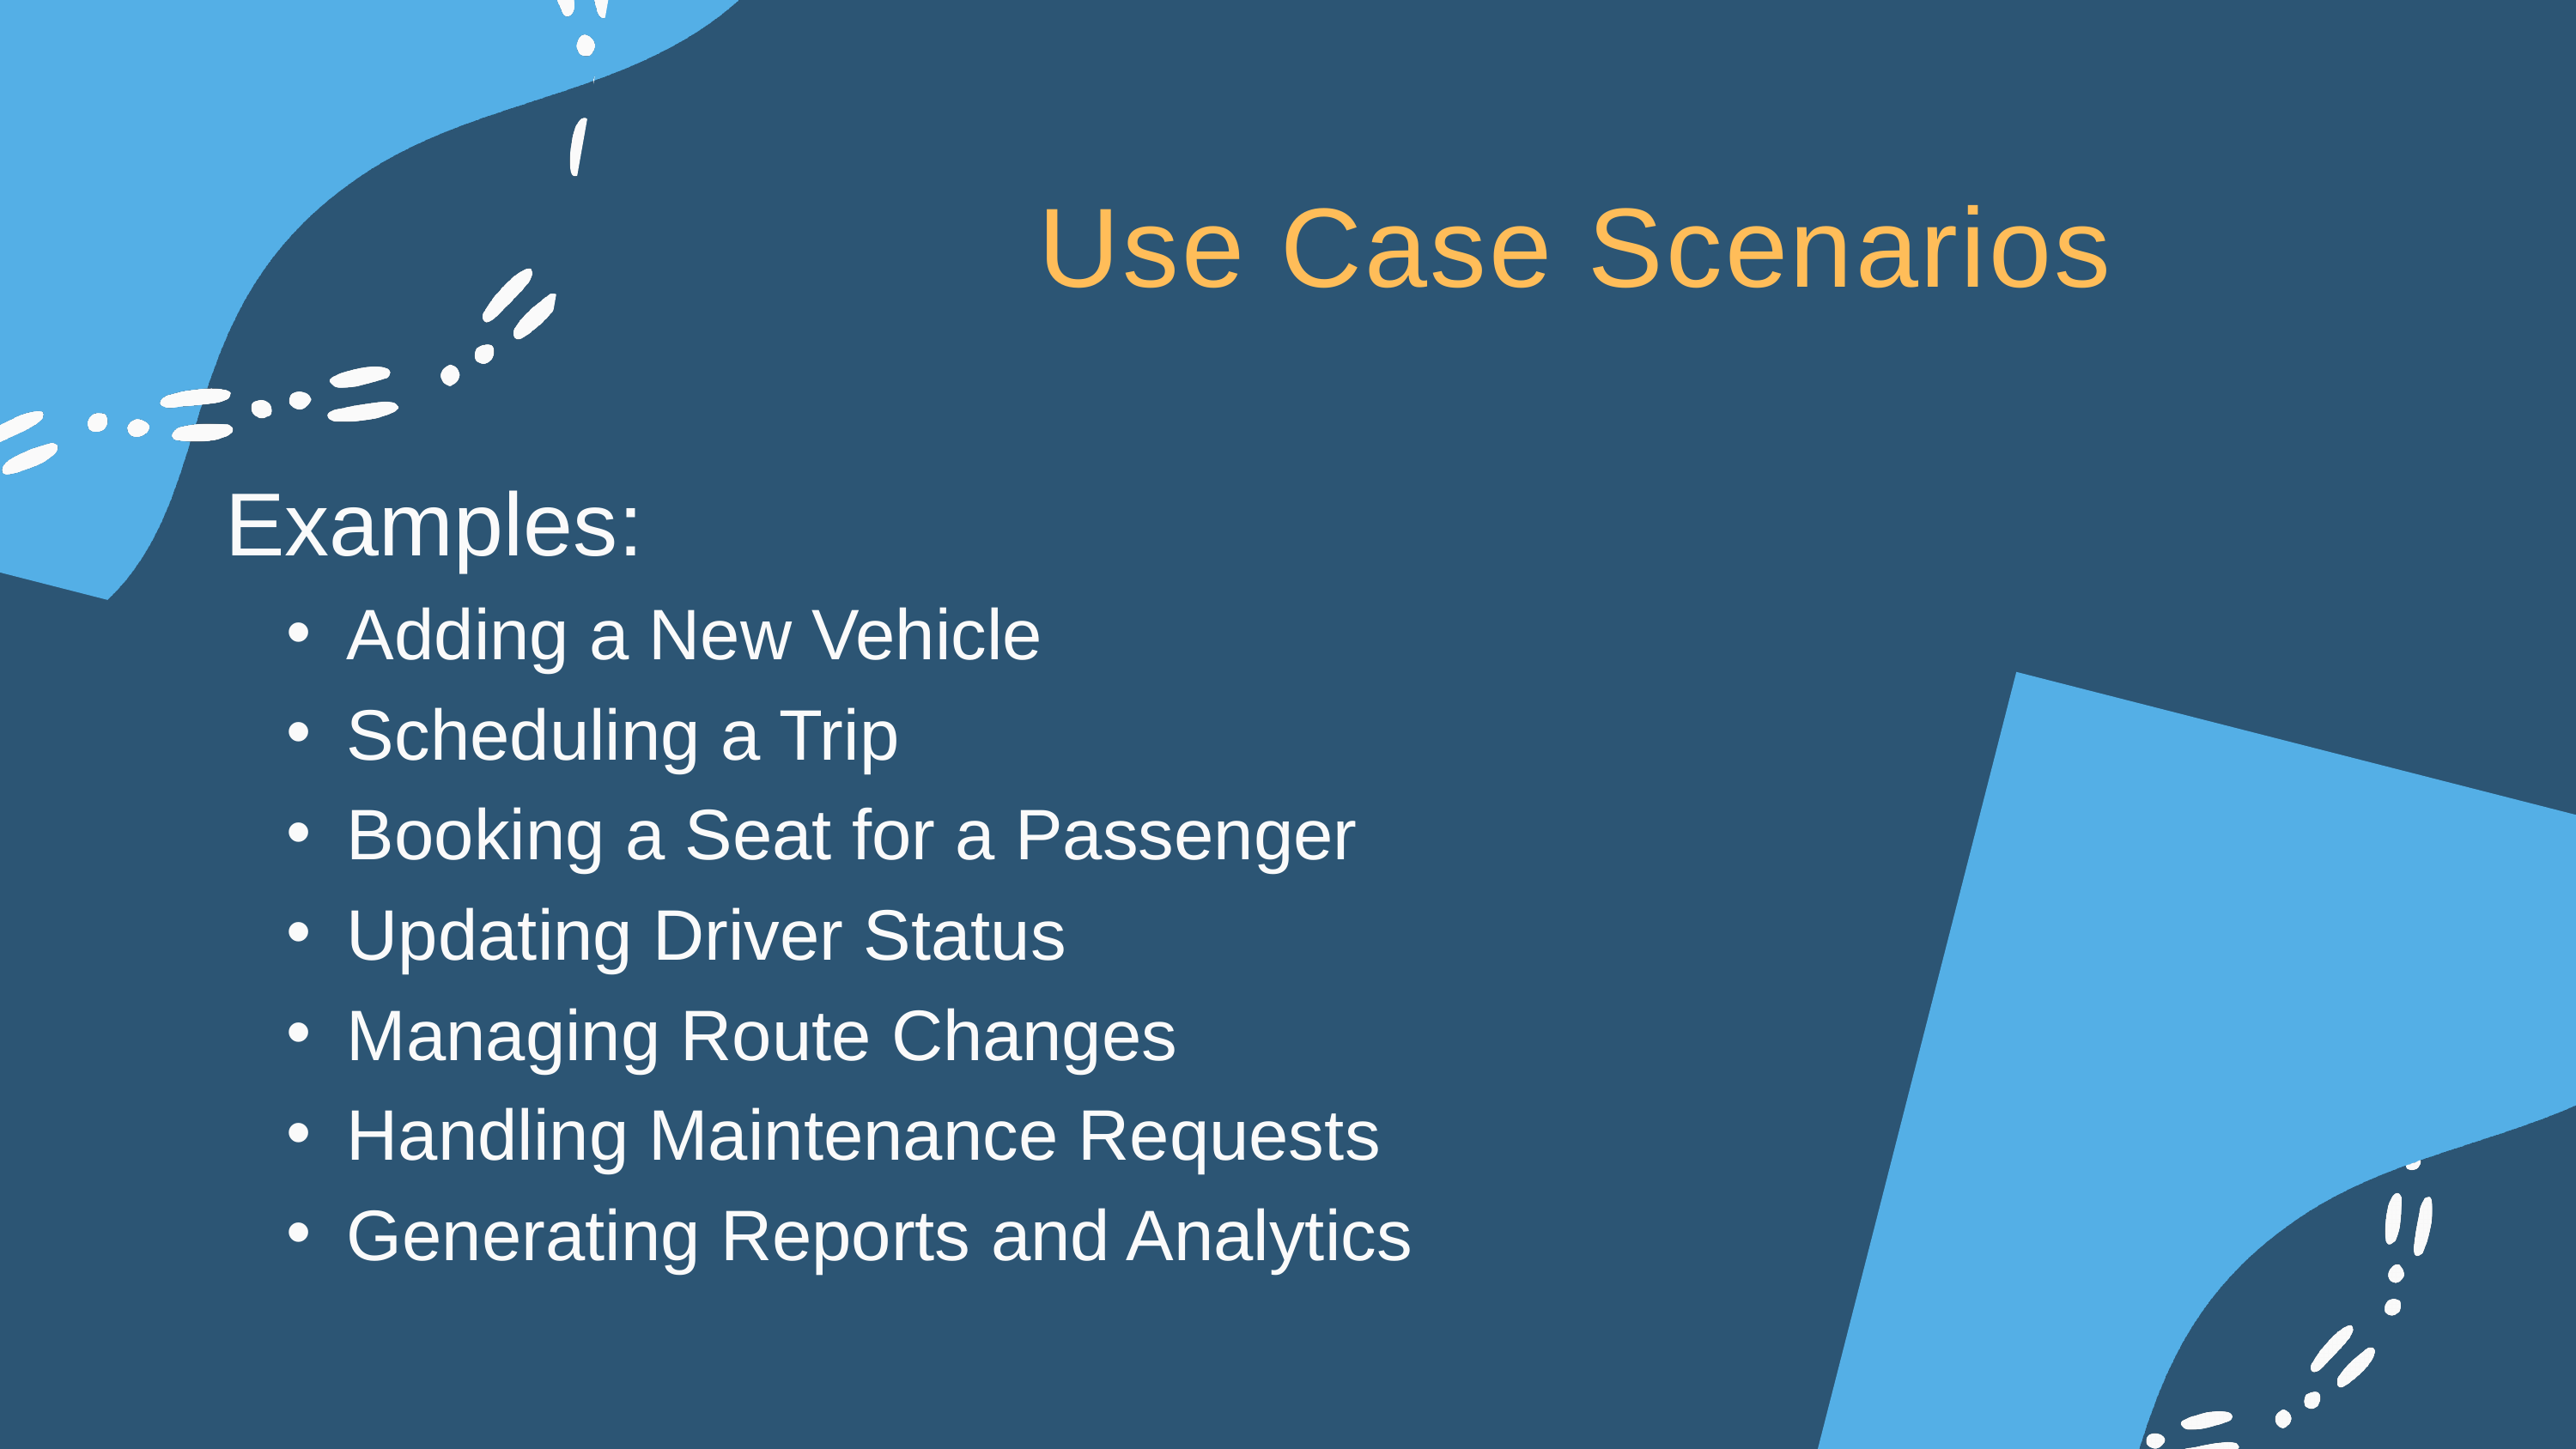

Use Case Scenarios

Examples:
Adding a New Vehicle
Scheduling a Trip
Booking a Seat for a Passenger
Updating Driver Status
Managing Route Changes
Handling Maintenance Requests
Generating Reports and Analytics